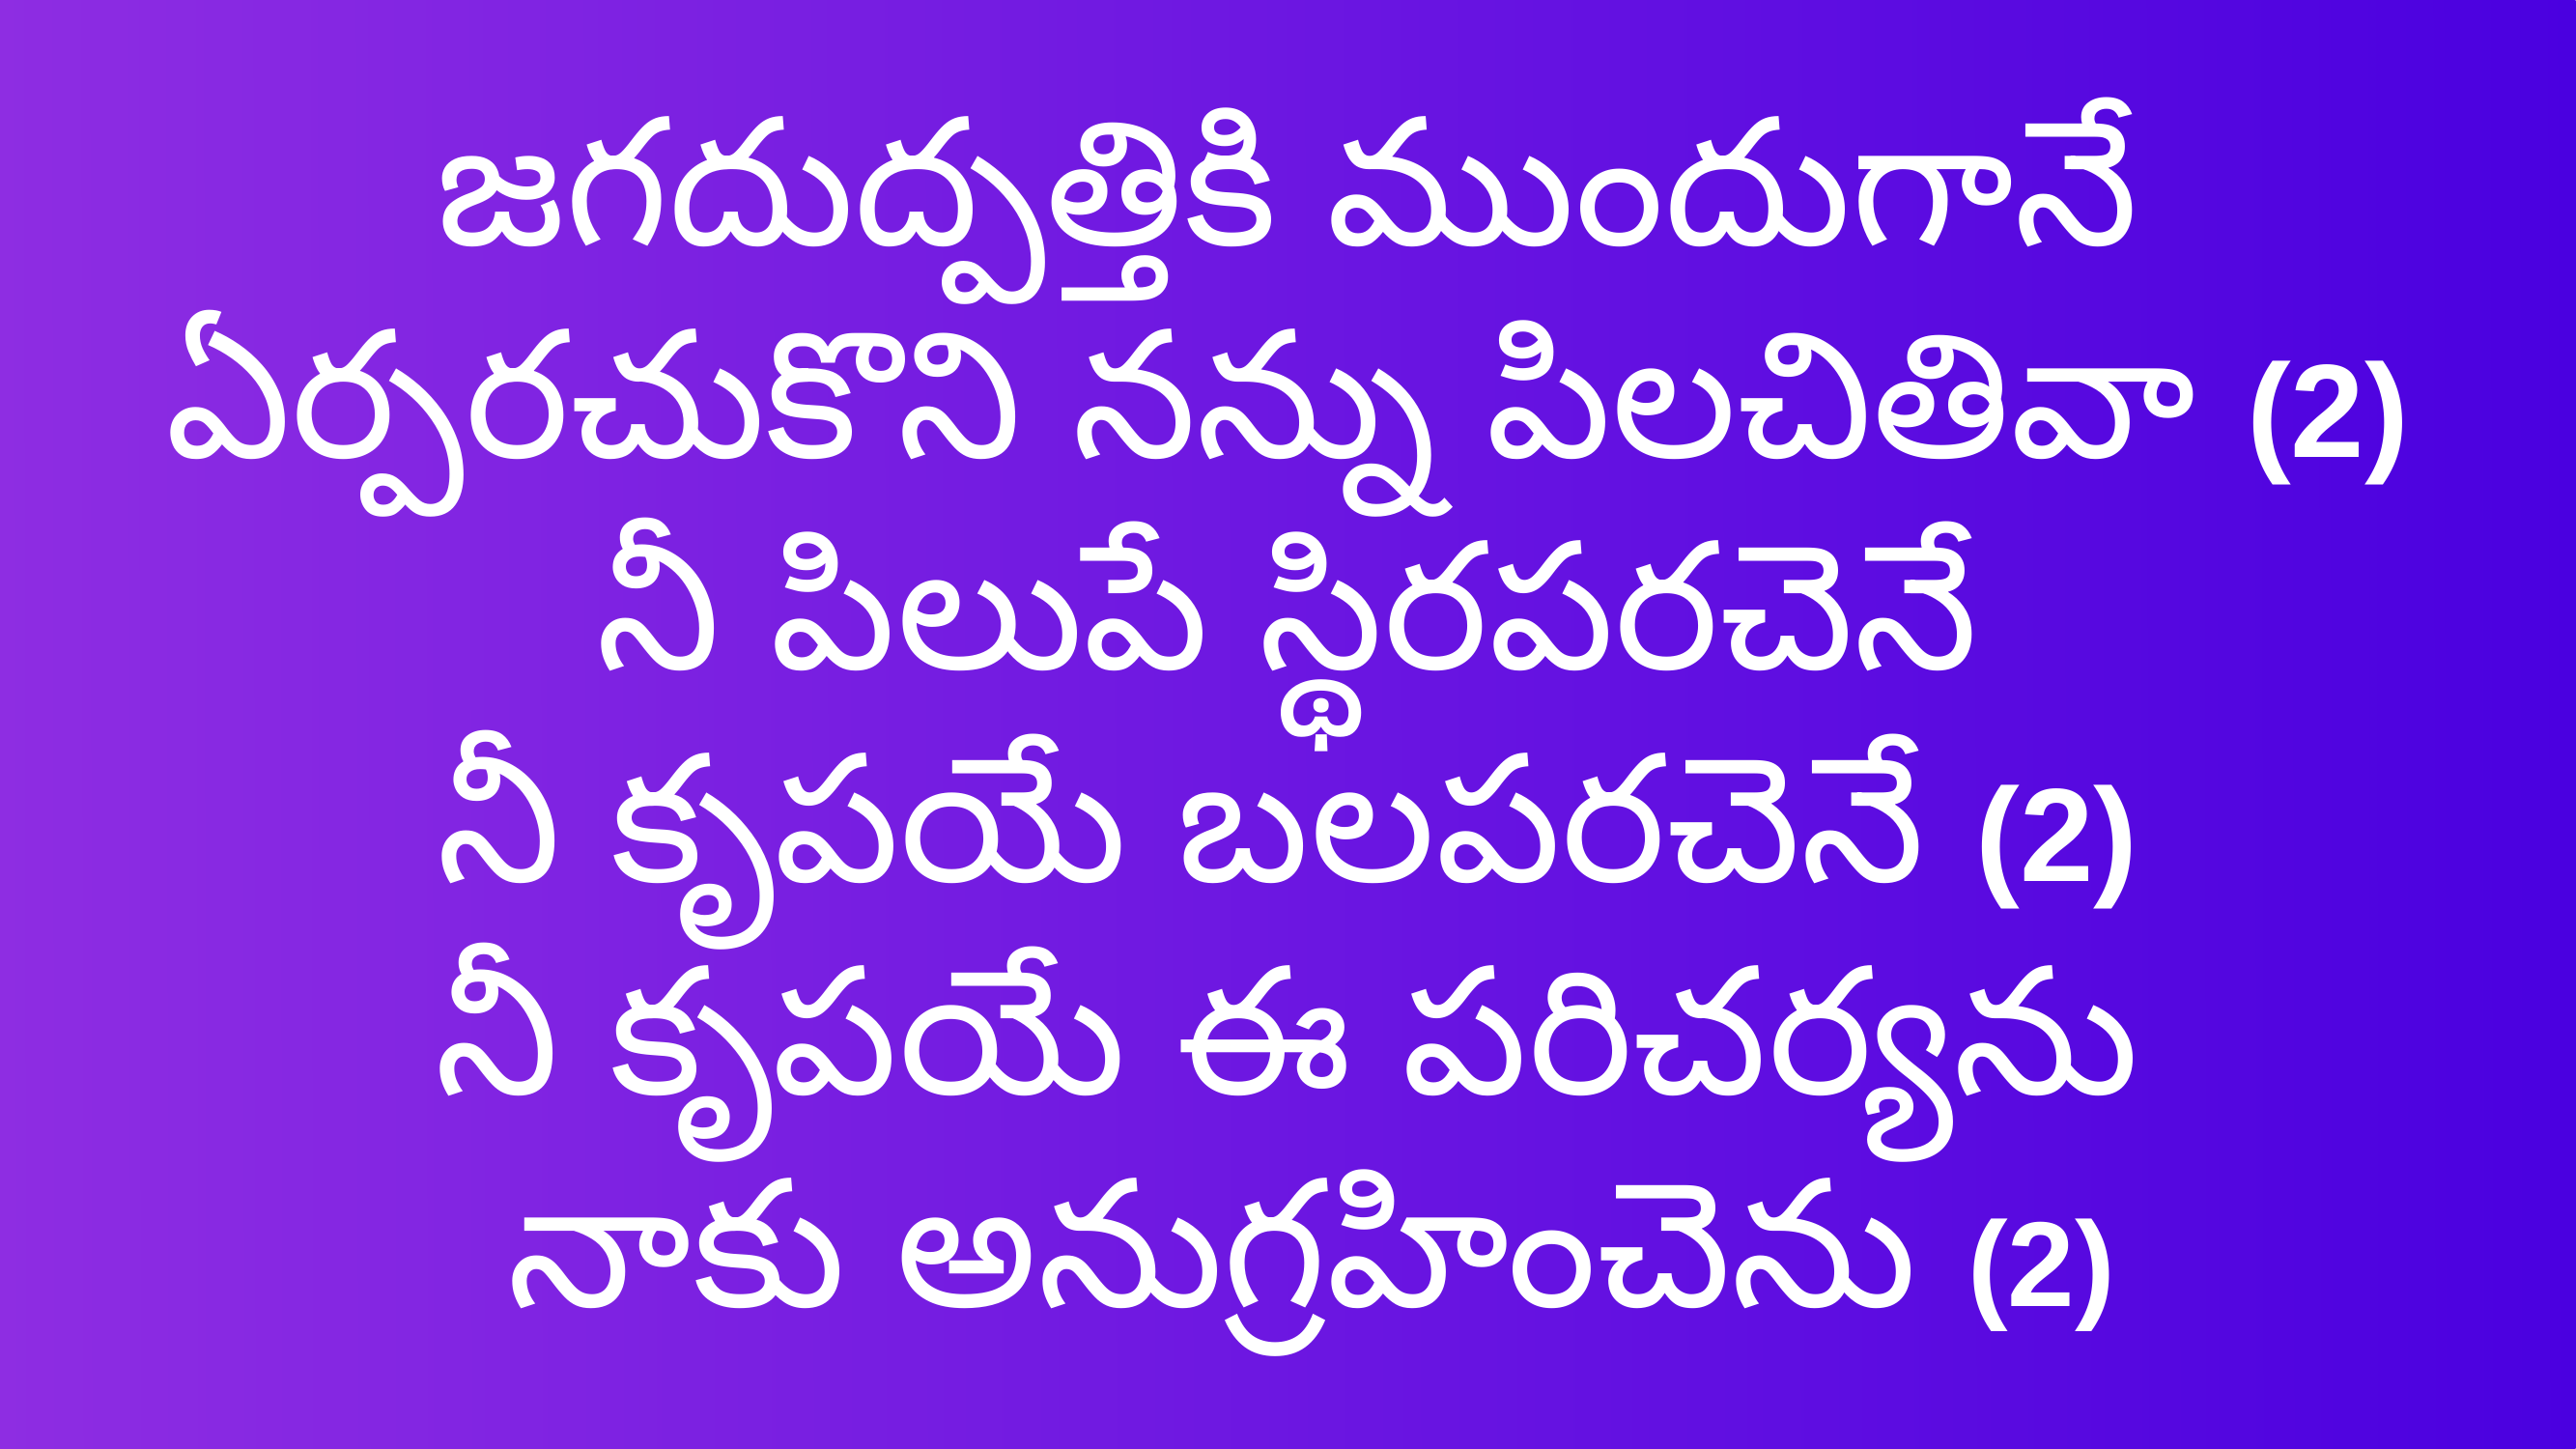

జగదుద్పత్తికి ముందుగానే
ఏర్పరచుకొని నన్ను పిలచితివా (2)
నీ పిలుపే స్థిరపరచెనే
నీ కృపయే బలపరచెనే (2)
నీ కృపయే ఈ పరిచర్యను
     నాకు అనుగ్రహించెను (2)